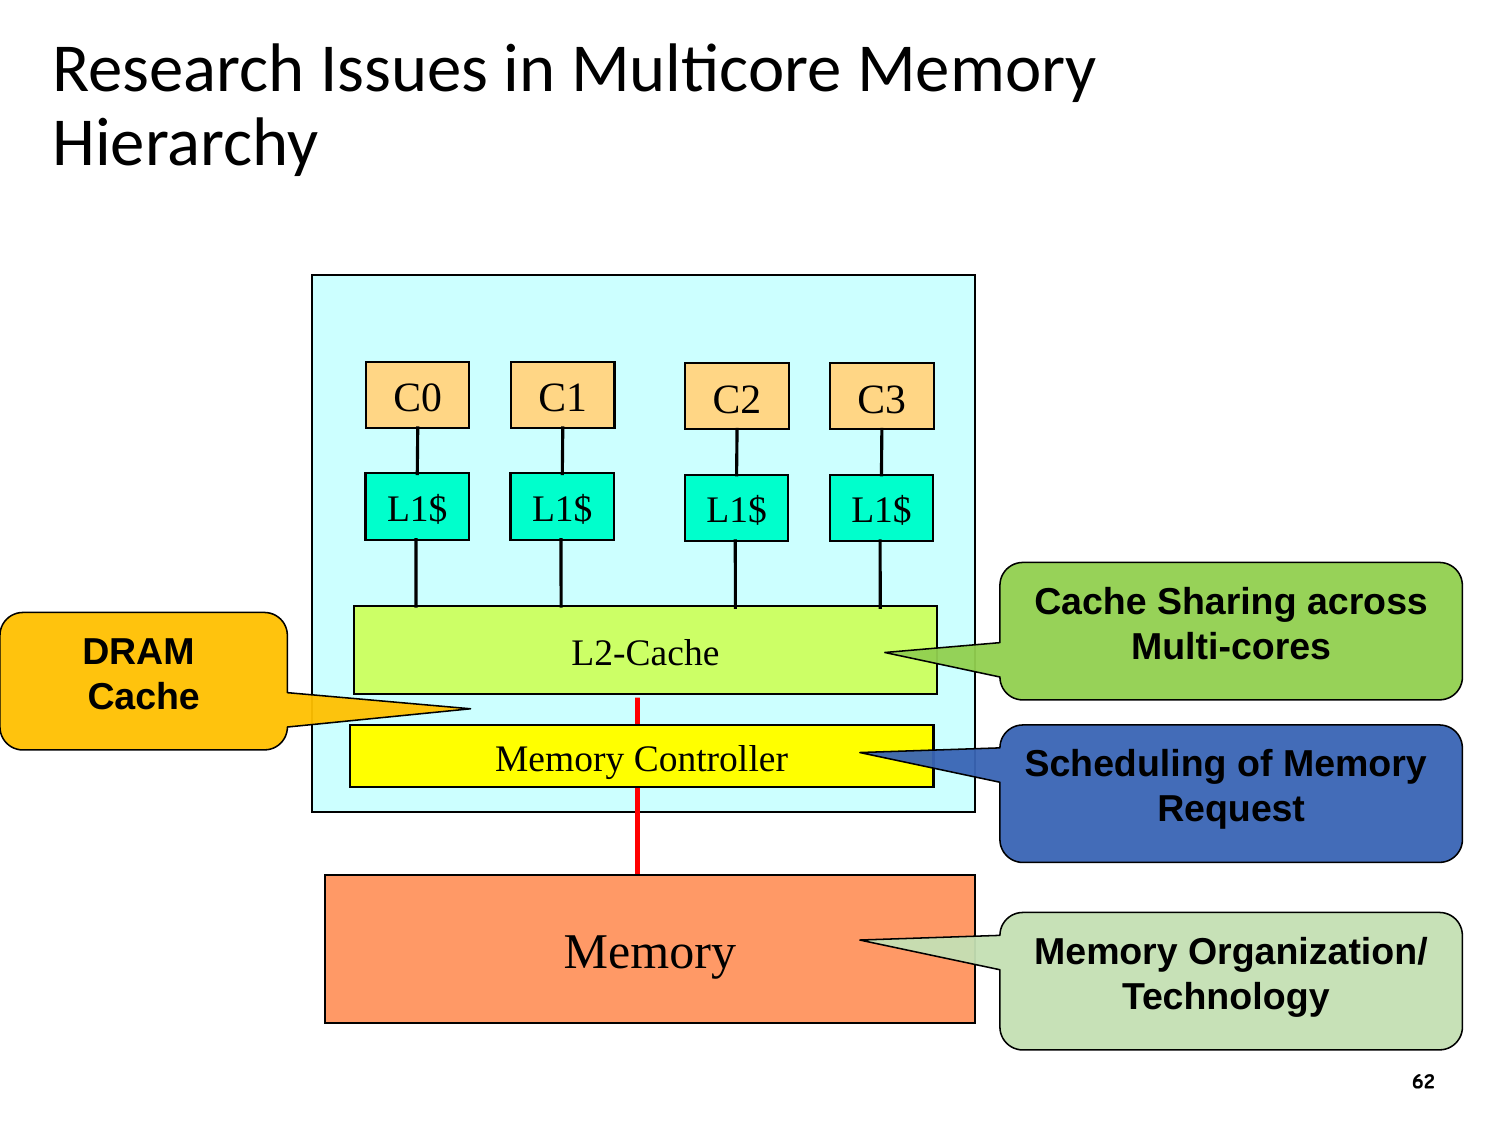

# Research Issues in Multicore Memory Hierarchy

C0
C1
L1$
L1$

L2-Cache
C2
C3
L1$
L1$

Cache Sharing across Multi-cores
DRAM  Cache
Memory Controller
Scheduling of Memory  Request
Memory
Memory Organization/ Technology
62